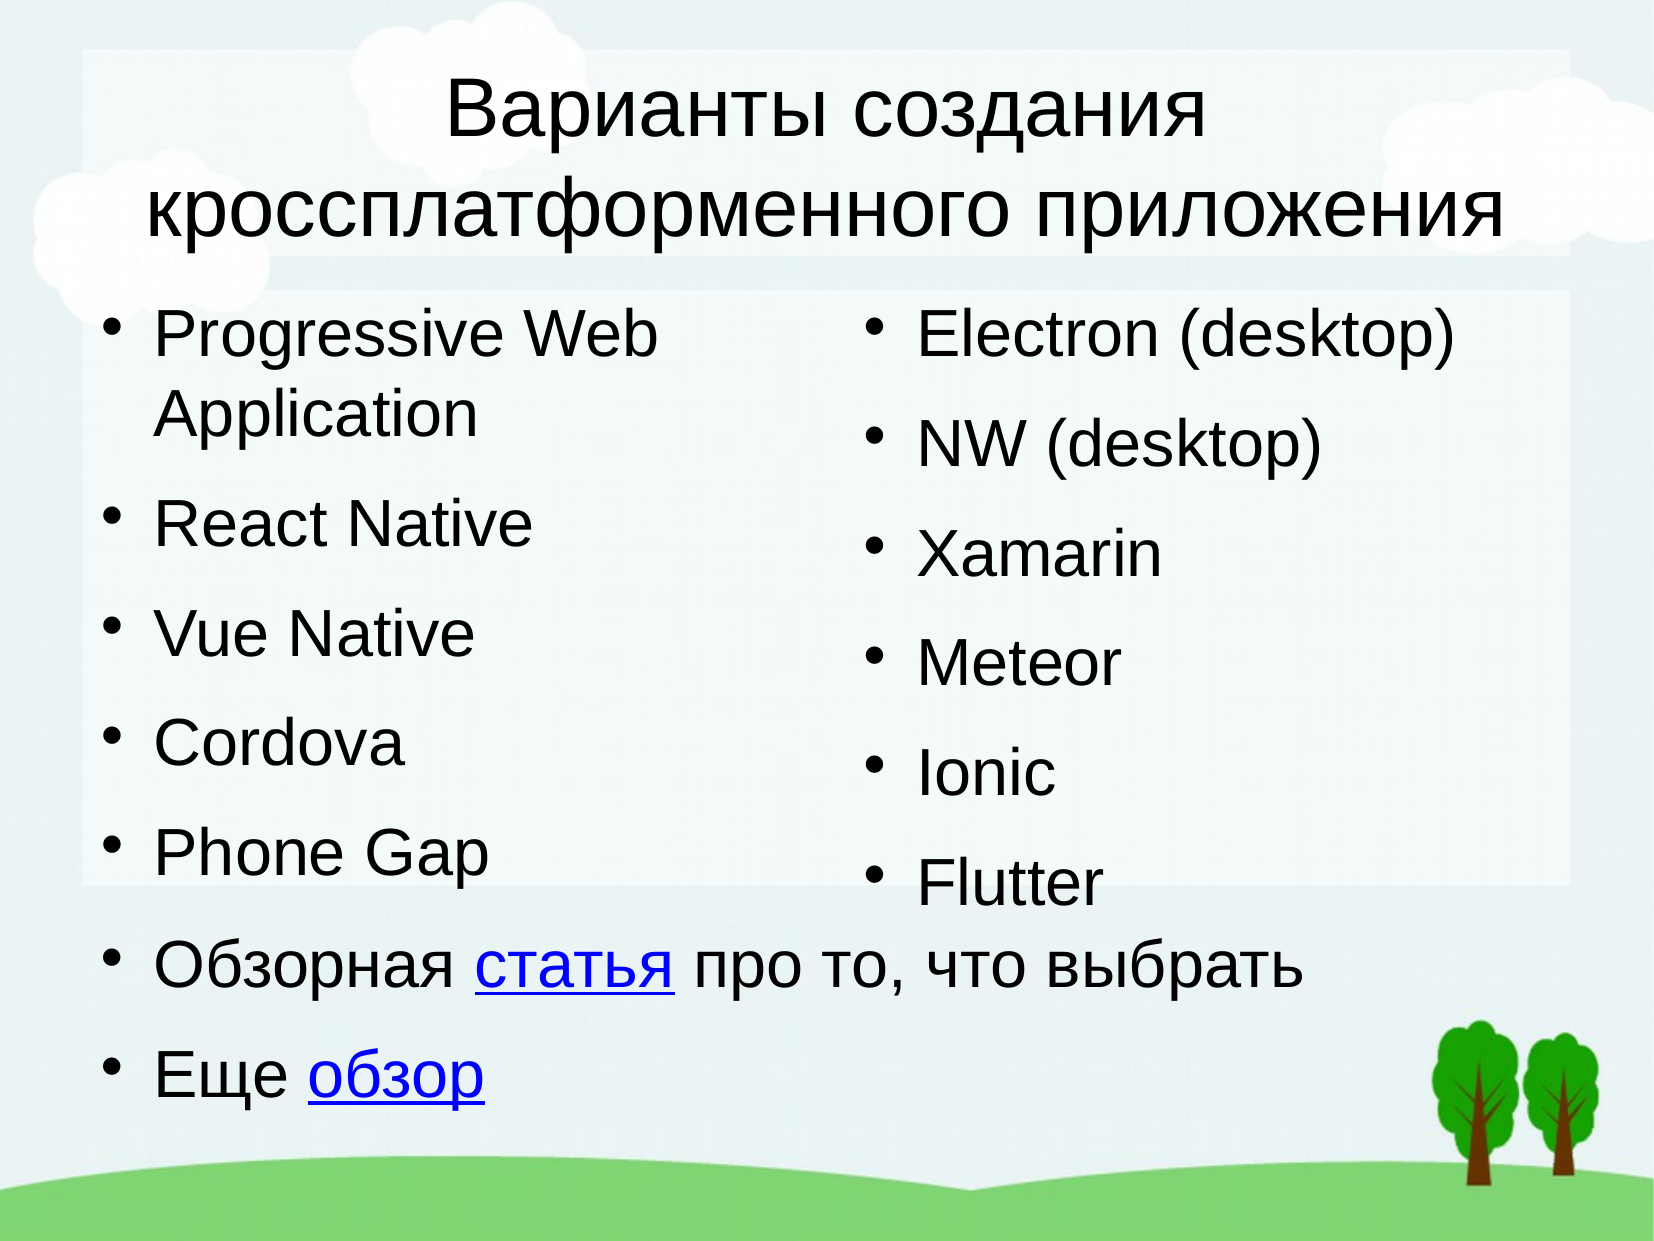

Варианты создания кроссплатформенного приложения

Progressive Web Application
React Native
Vue Native
Cordova
Phone Gap
Electron (desktop)
NW (desktop)
Xamarin
Meteor
Ionic
Flutter
Обзорная статья про то, что выбрать
Еще обзор